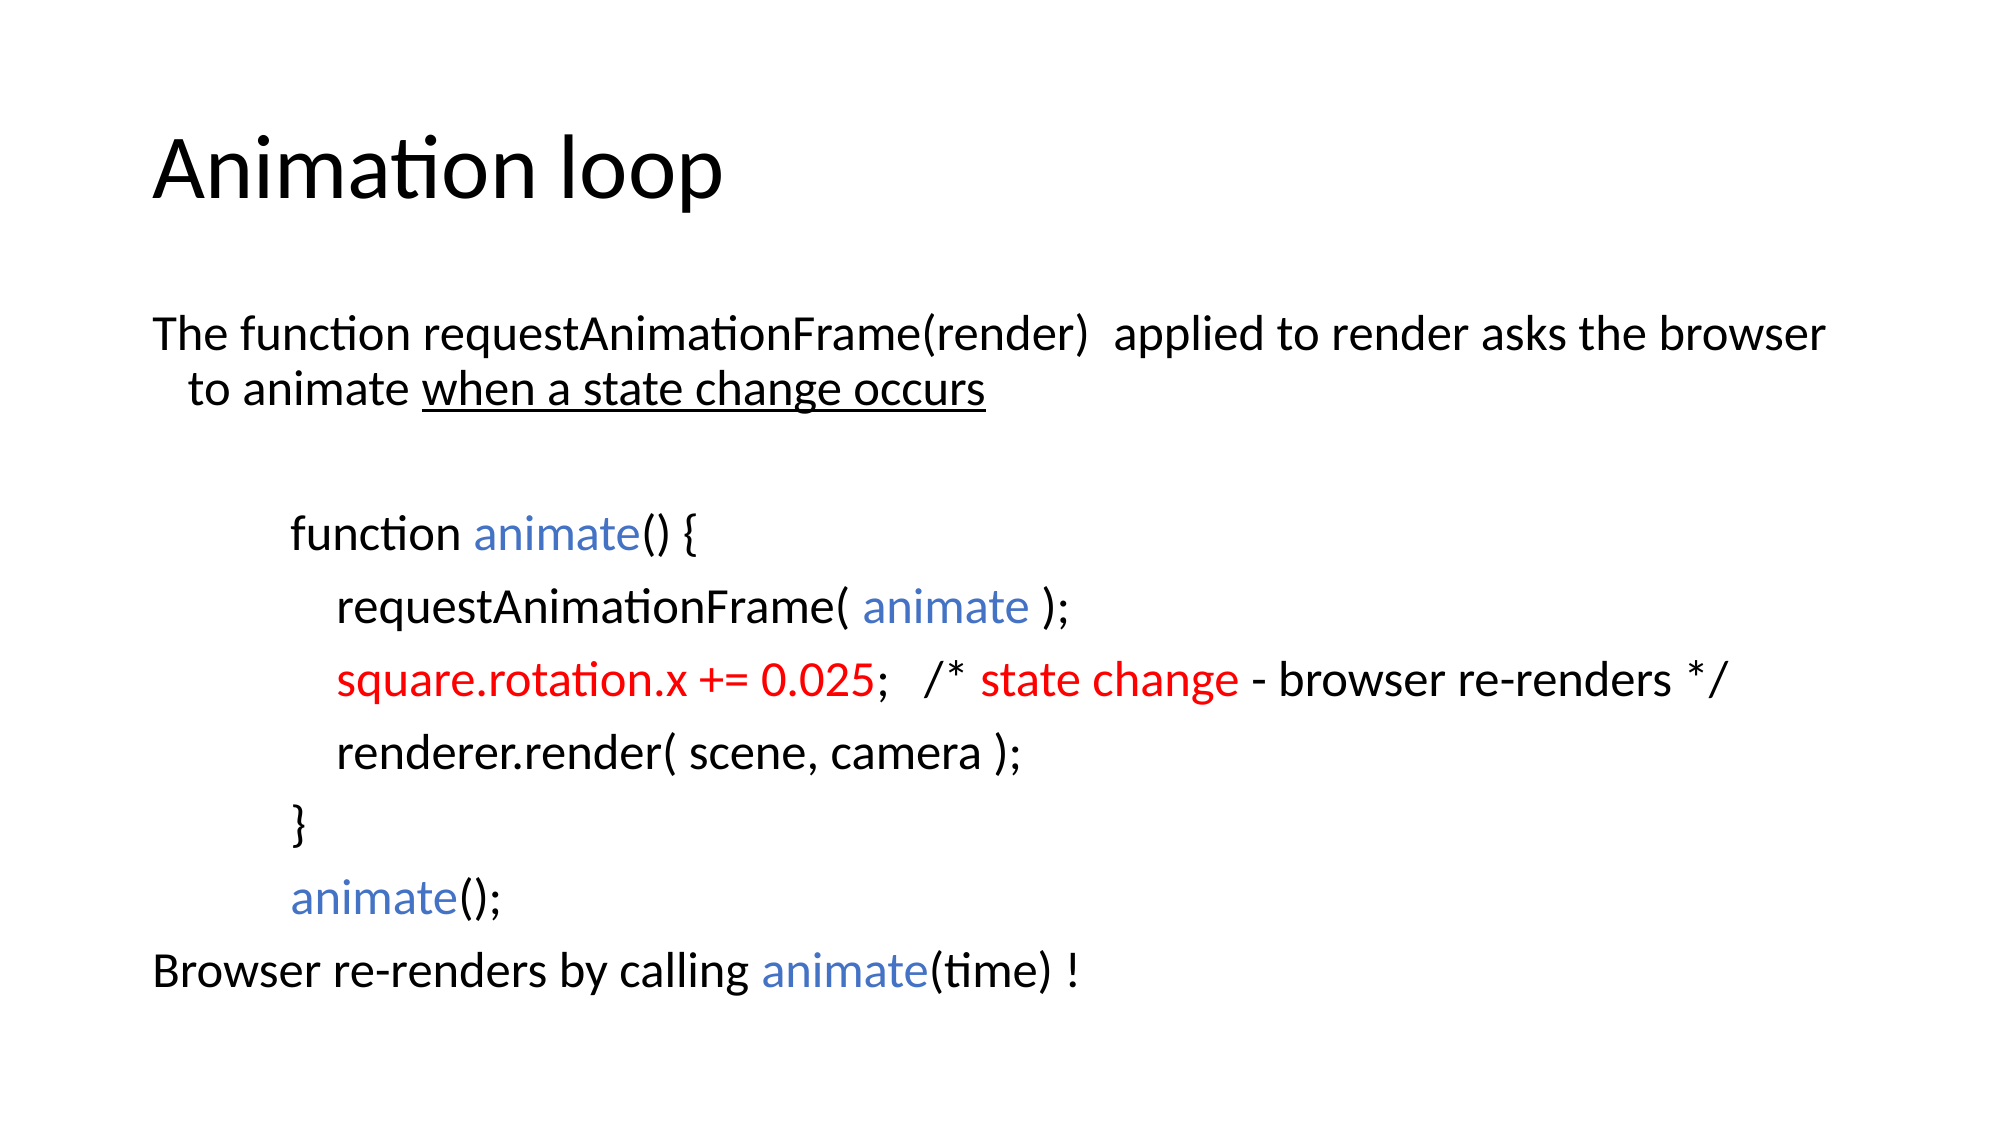

# Animation loop
The function requestAnimationFrame(render)  applied to render asks the browser to animate when a state change occurs

            function animate() {
                requestAnimationFrame( animate );
                square.rotation.x += 0.025;   /* state change - browser re-renders */
                renderer.render( scene, camera );
            }
            animate();
Browser re-renders by calling animate(time) !